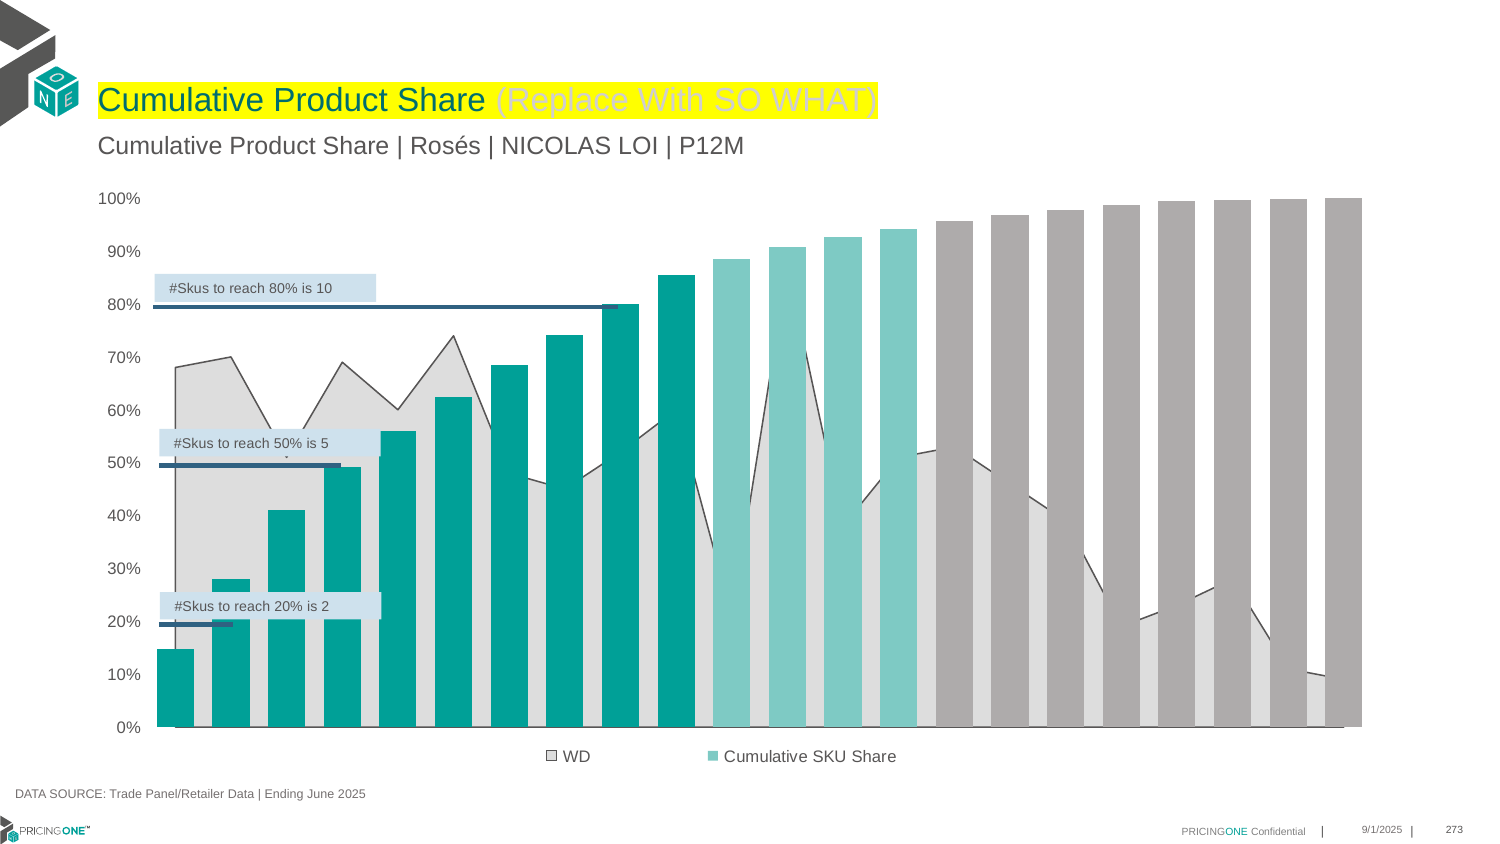

# Cumulative Product Share (Replace With SO WHAT)
Cumulative Product Share | Rosés | NICOLAS LOI | P12M

### Chart

| Category | WD | Cumulative SKU Share |
|---|---|---|
| Ruinart | 0.68 | 0.14691572059728203 |
| Besserat De | 0.7 | 0.2790671662658688 |
| Deutz | 0.51 | 0.40996029304848725 |
| Laurent Per | 0.69 | 0.4926178625356524 |
| Nicolas | 0.6 | 0.5595604272691684 |
| Demoiselle | 0.74 | 0.6245176444270455 |
| Ruinart | 0.48 | 0.6842738101895868 |
| Nicolas Feu | 0.45 | 0.7422962921536828 |
| Malard | 0.52 | 0.7997595212795706 |
| Pommery | 0.6 | 0.8553212907555507 |
| Ruinart | 0.21 | 0.8848218779710308 |
| Deutz | 0.87 | 0.9074716179184611 |
| Ruinart | 0.38 | 0.927492869526313 |
| Nicolas | 0.51 | 0.9422291818130979 |
| Besserat De | 0.53 | 0.9567977182484203 |
| Bollinger | 0.46 | 0.9677870365192105 |
| Nicolas | 0.39 | 0.9781332140260613 |
| Demoiselle | 0.19 | 0.9869134835859293 |
| Laurent Per | 0.23 | 0.9952743135171412 |
| Nicolas | 0.28 | 0.9972596610927802 |
| Henriot | 0.11 | 0.9988535316816735 |
| Nicolas | 0.09 | 1.0000000000000002 |
#Skus to reach 80% is 10
#Skus to reach 50% is 5
#Skus to reach 20% is 2
DATA SOURCE: Trade Panel/Retailer Data | Ending June 2025

9/1/2025
273